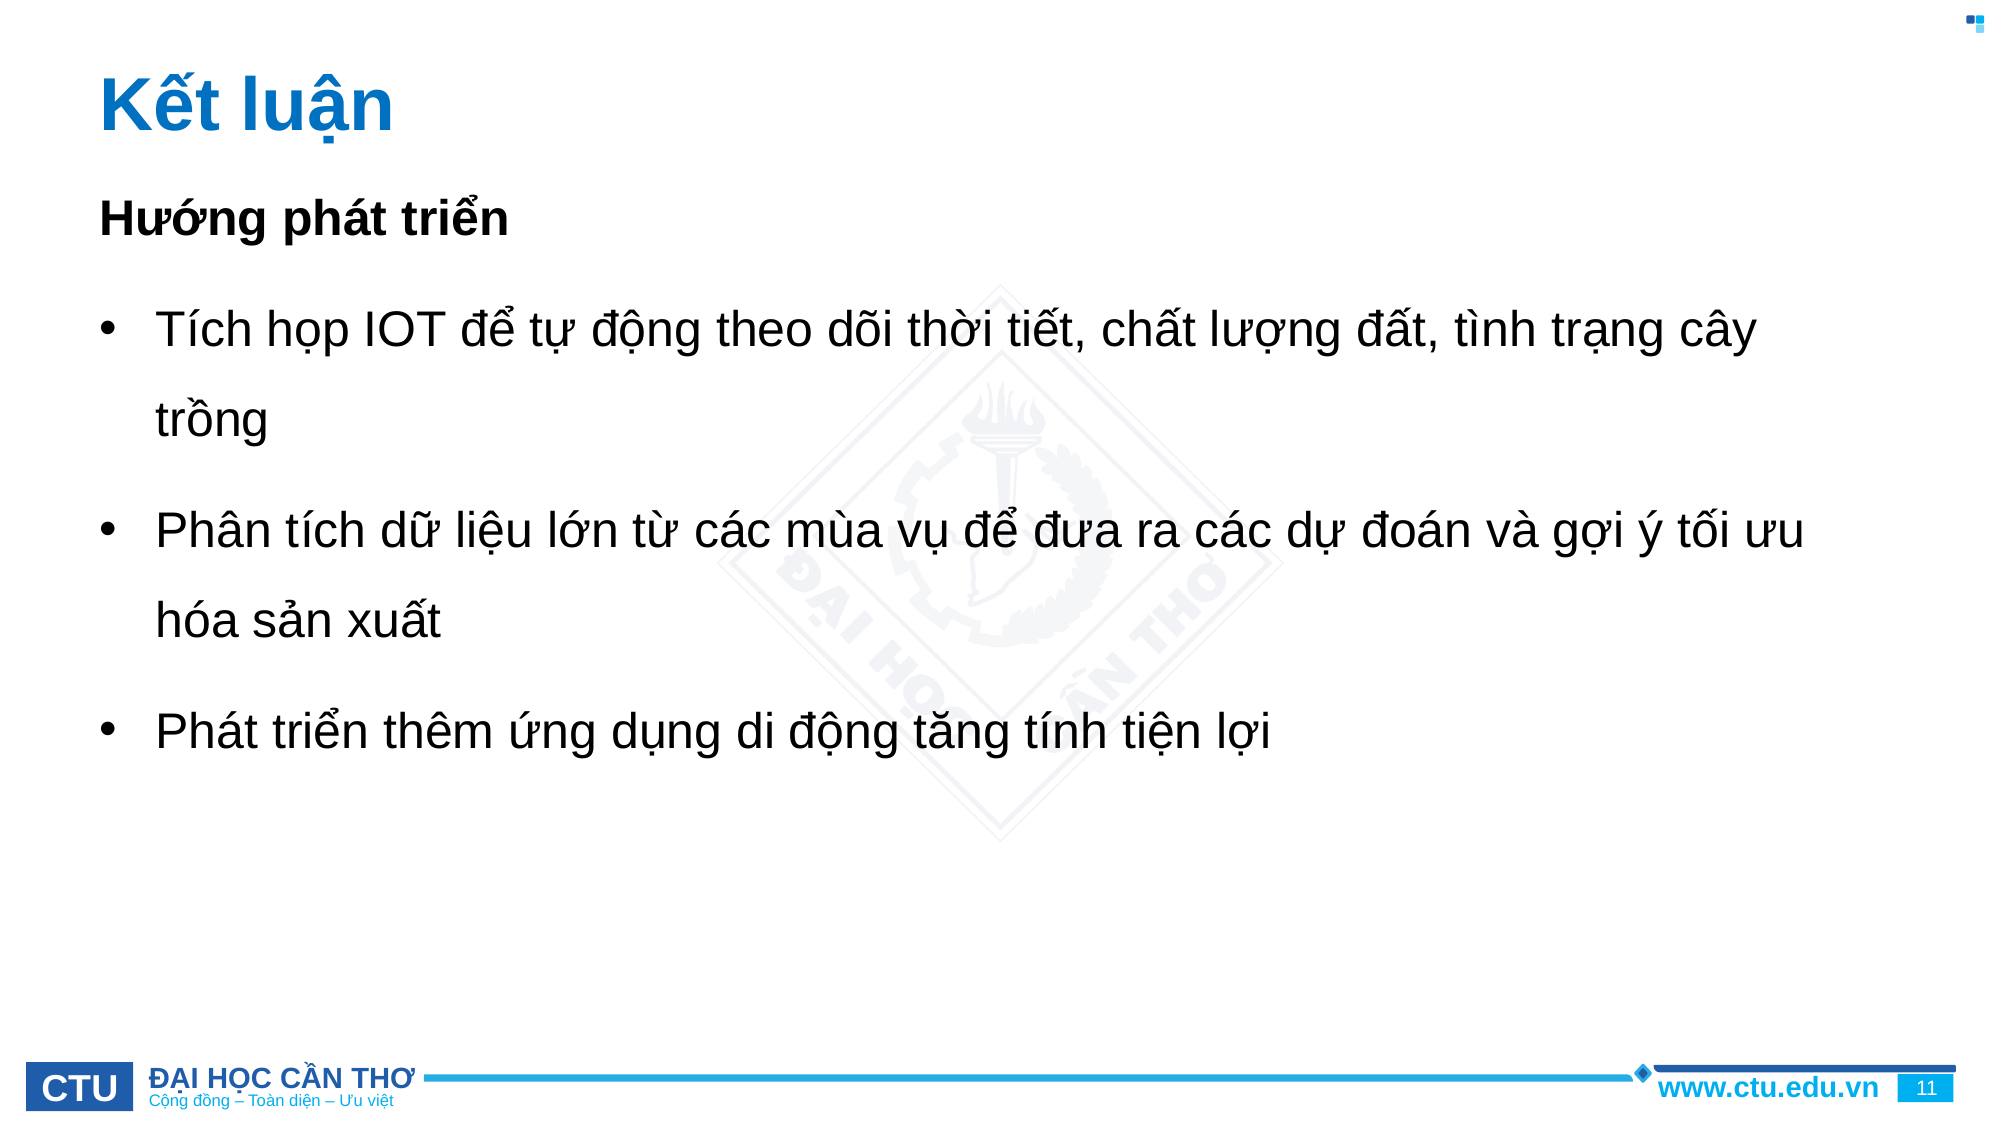

# Kết luận
Hướng phát triển
Tích họp IOT để tự động theo dõi thời tiết, chất lượng đất, tình trạng cây trồng
Phân tích dữ liệu lớn từ các mùa vụ để đưa ra các dự đoán và gợi ý tối ưu hóa sản xuất
Phát triển thêm ứng dụng di động tăng tính tiện lợi